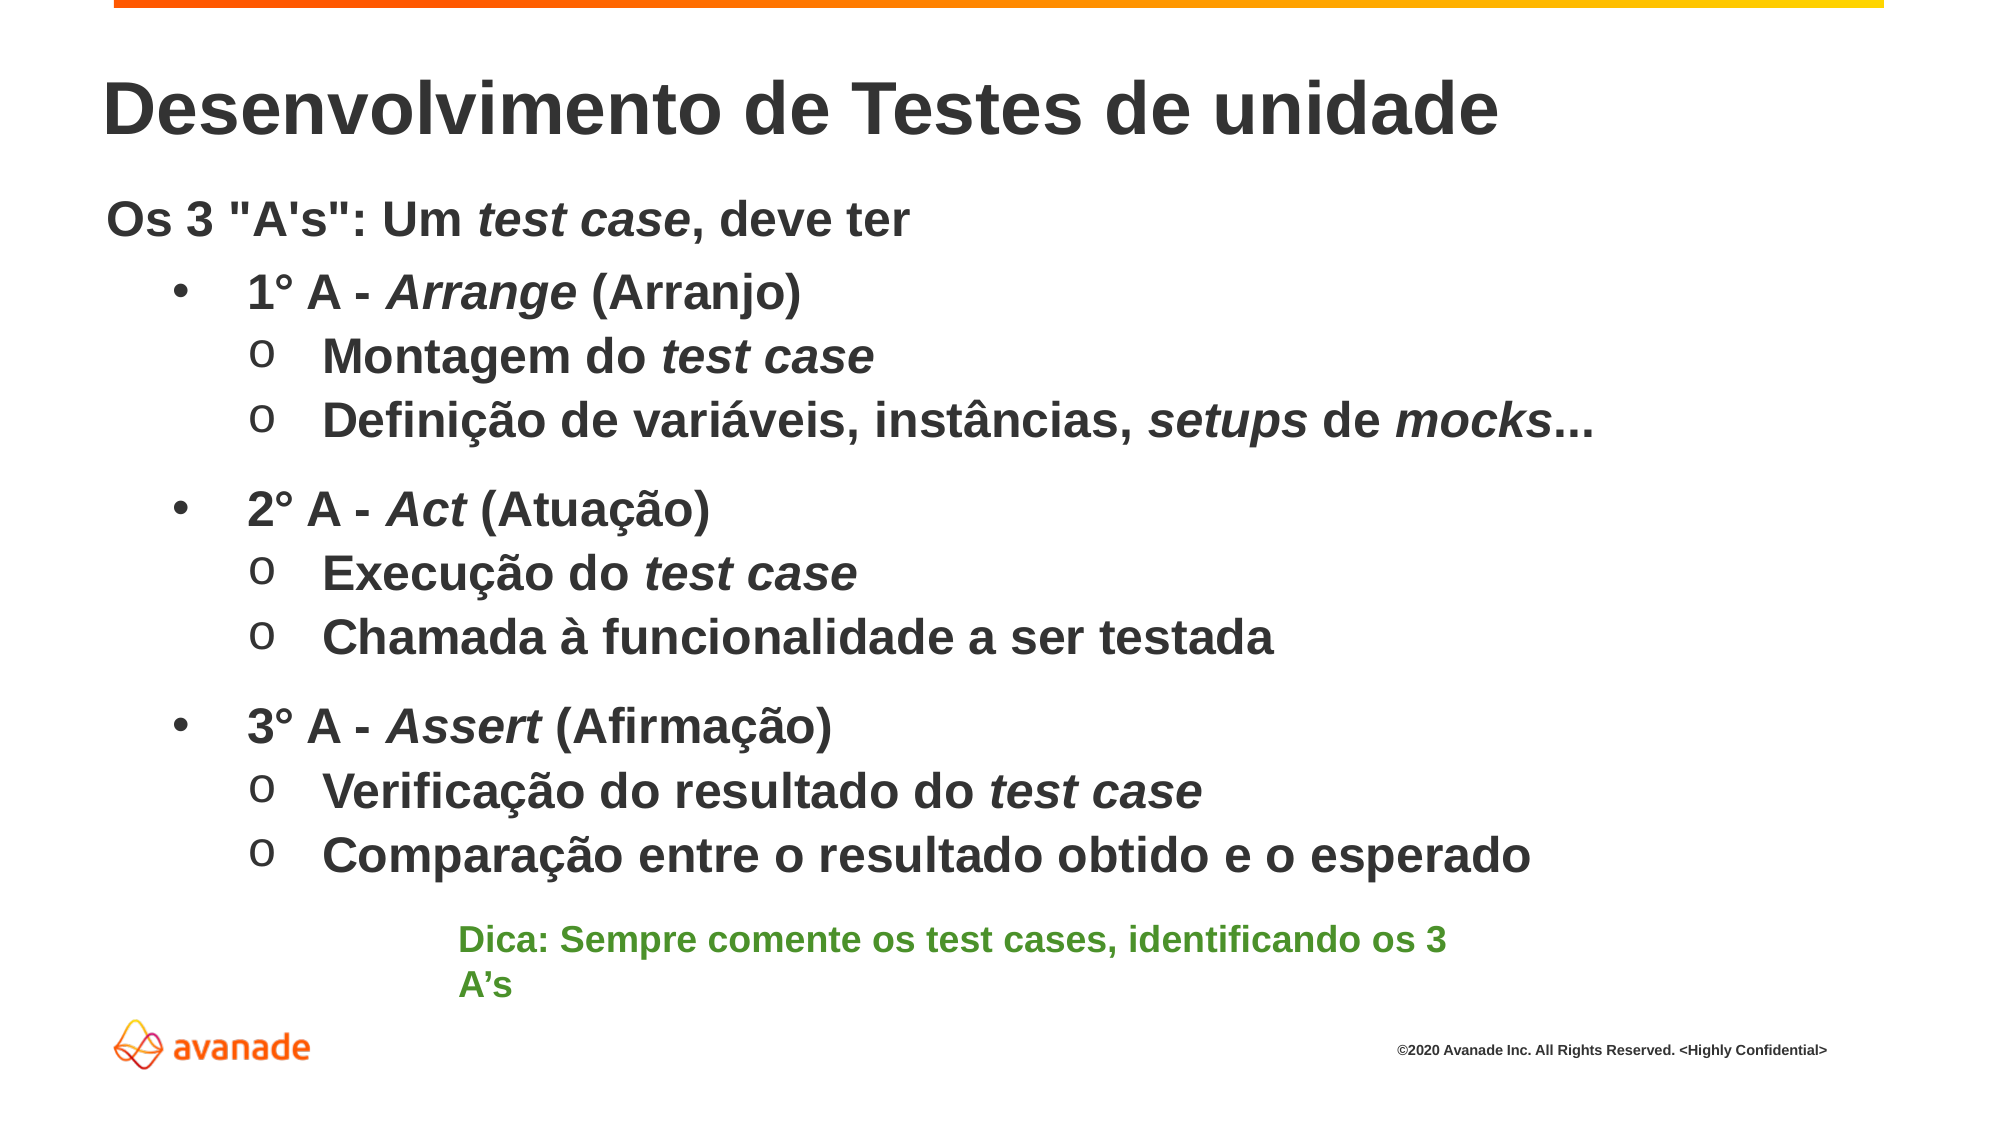

Desenvolvimento de Testes de unidade
Os 3 "A's": Um test case, deve ter
1° A - Arrange (Arranjo)
Montagem do test case
Definição de variáveis, instâncias, setups de mocks...
2° A - Act (Atuação)
Execução do test case
Chamada à funcionalidade a ser testada
3° A - Assert (Afirmação)
Verificação do resultado do test case
Comparação entre o resultado obtido e o esperado
Dica: Sempre comente os test cases, identificando os 3 A’s